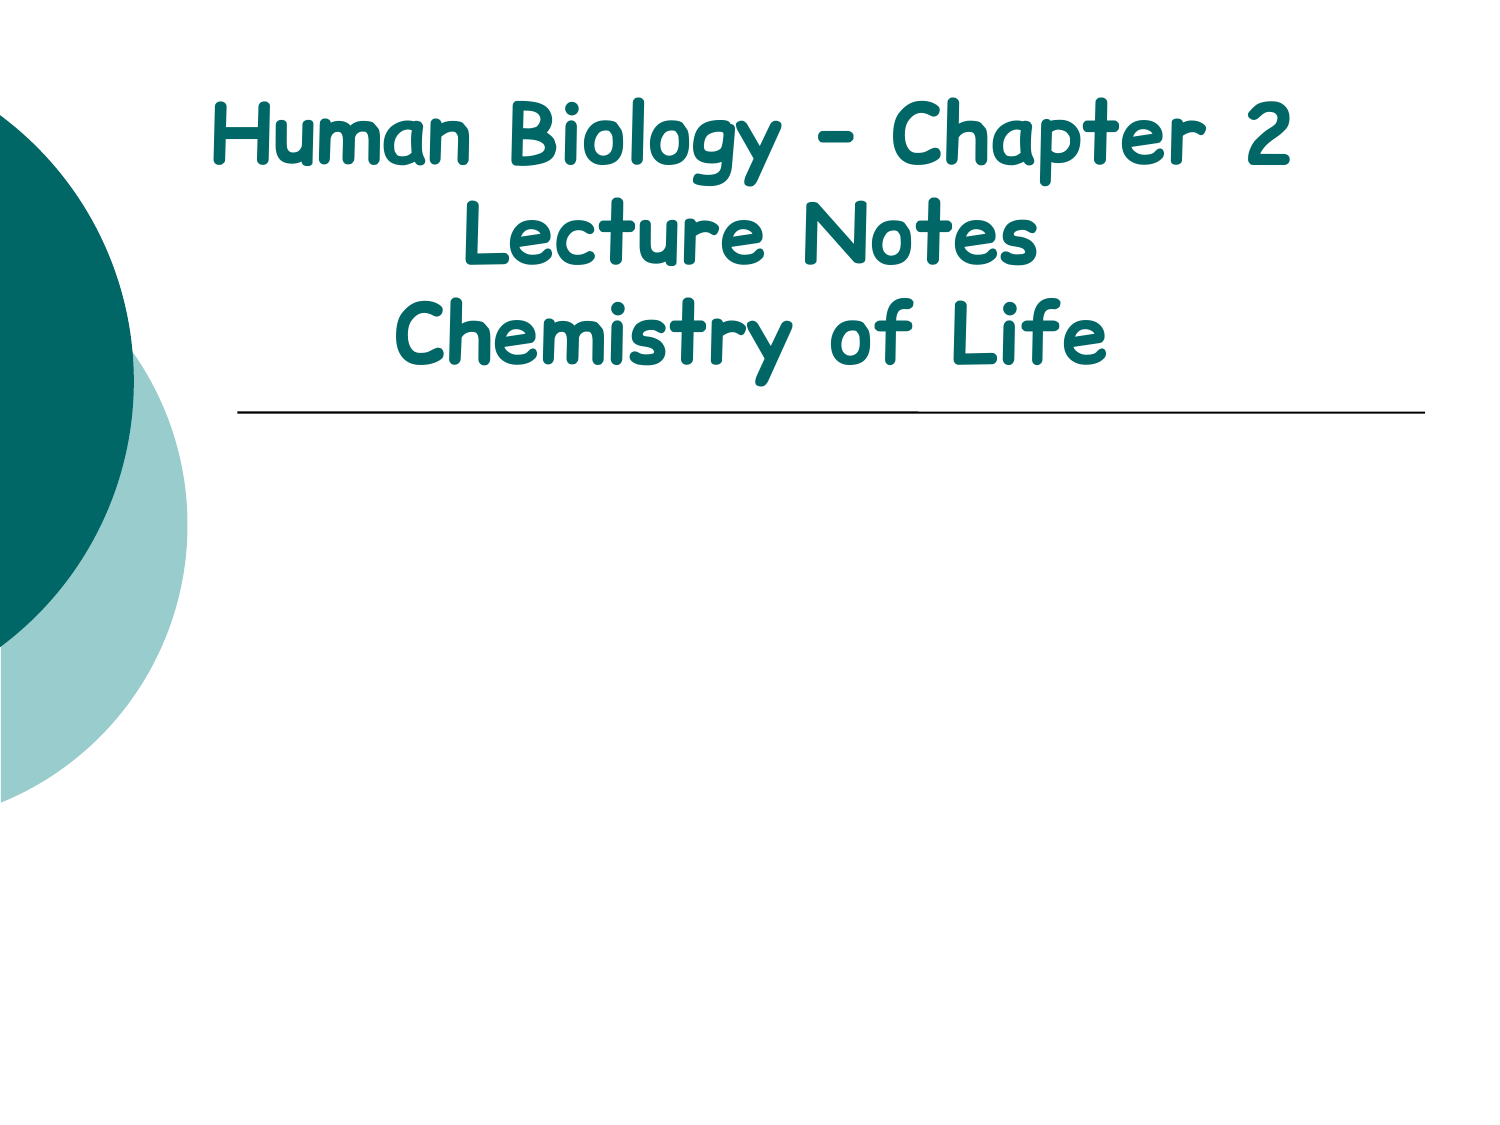

# Human Biology – Chapter 2 Lecture Notes Chemistry of Life